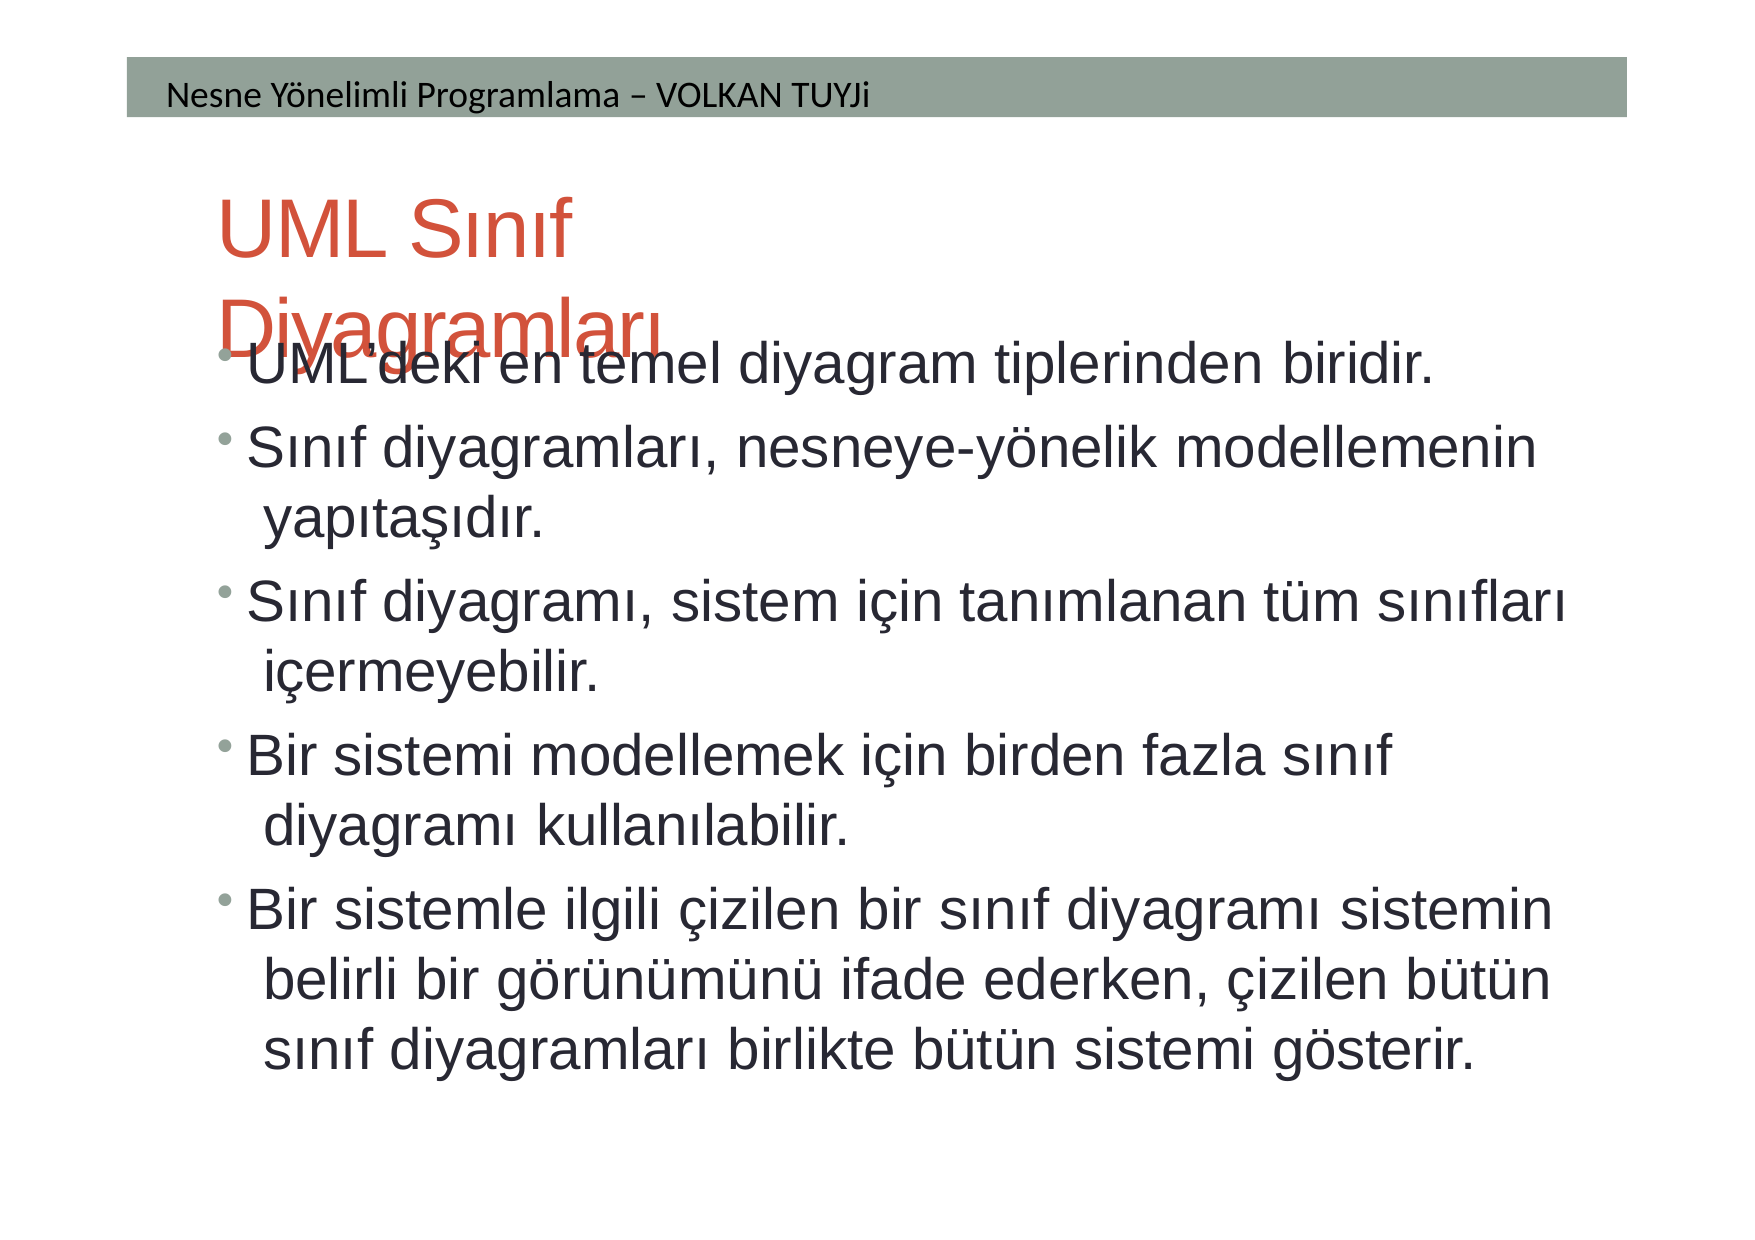

Nesne Yönelimli Programlama – VOLKAN TUYJi
# UML Sınıf Diyagramları
UML’deki en temel diyagram tiplerinden biridir.
Sınıf diyagramları, nesneye-yönelik modellemenin  yapıtaşıdır.
Sınıf diyagramı, sistem için tanımlanan tüm sınıfları  içermeyebilir.
Bir sistemi modellemek için birden fazla sınıf  diyagramı kullanılabilir.
Bir sistemle ilgili çizilen bir sınıf diyagramı sistemin  belirli bir görünümünü ifade ederken, çizilen bütün  sınıf diyagramları birlikte bütün sistemi gösterir.